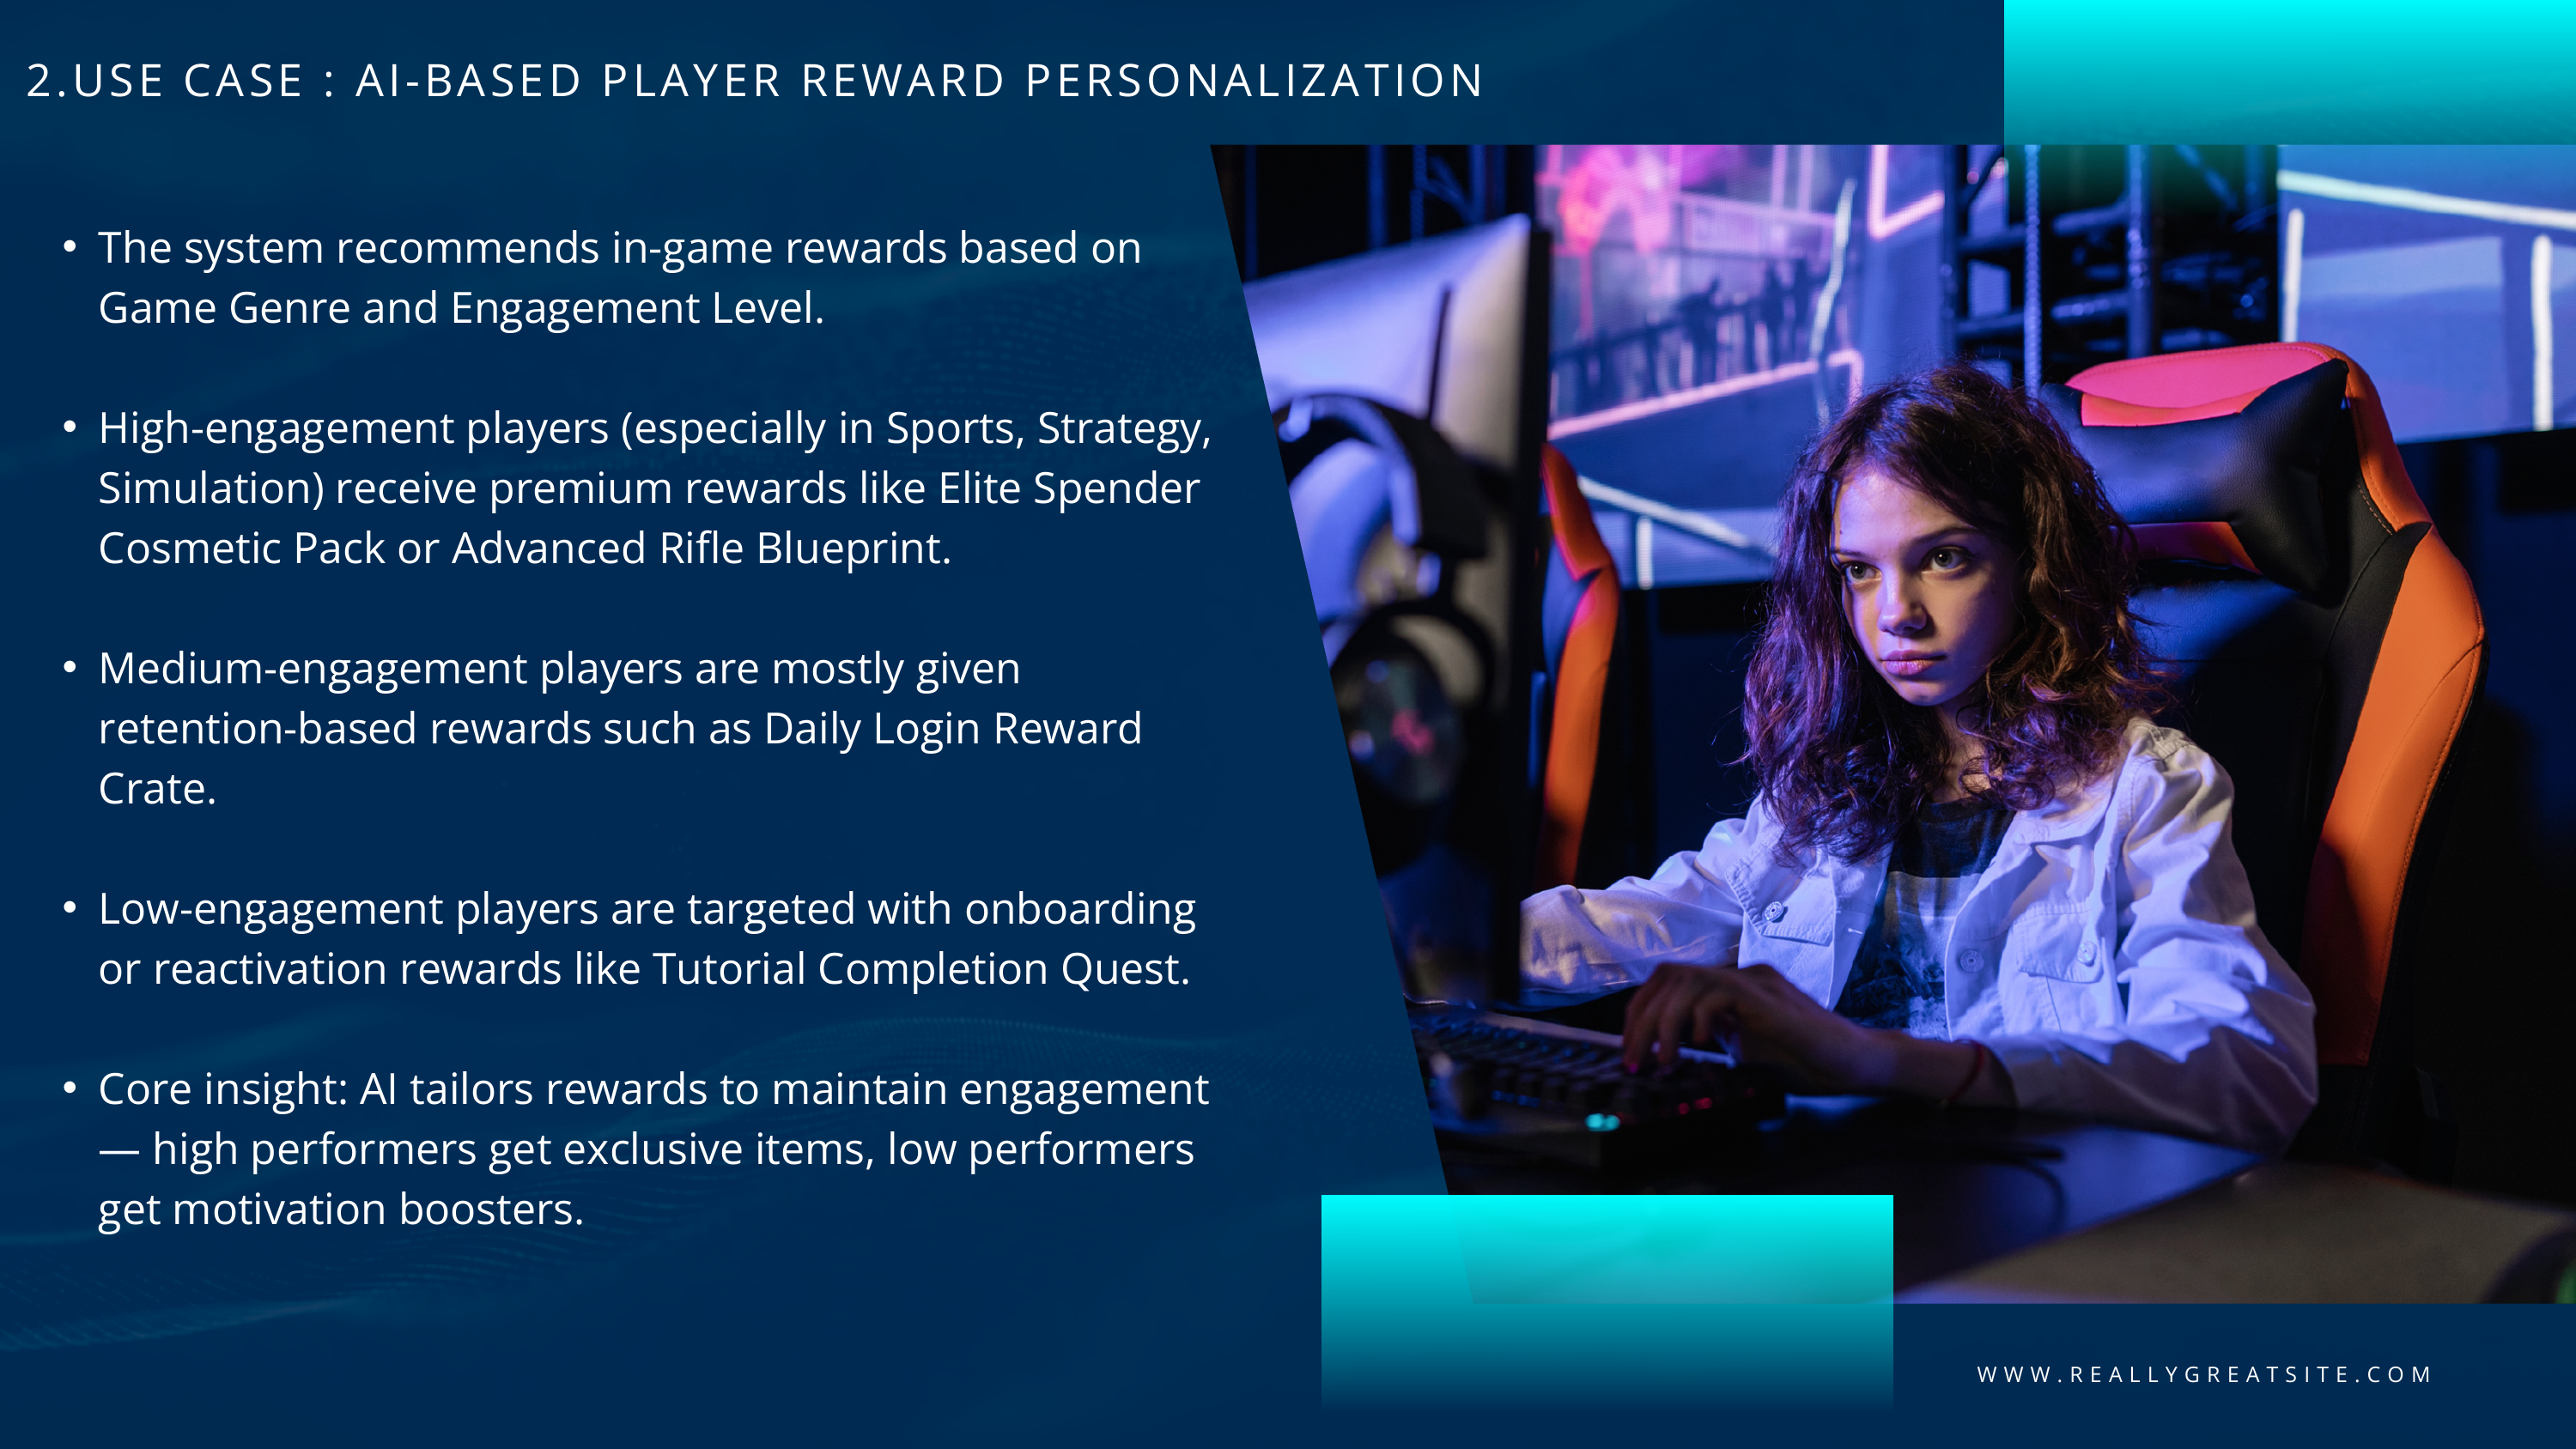

2.USE CASE : AI-BASED PLAYER REWARD PERSONALIZATION

The system recommends in-game rewards based on Game Genre and Engagement Level.

High-engagement players (especially in Sports, Strategy, Simulation) receive premium rewards like Elite Spender Cosmetic Pack or Advanced Rifle Blueprint.

Medium-engagement players are mostly given retention-based rewards such as Daily Login Reward Crate.

Low-engagement players are targeted with onboarding or reactivation rewards like Tutorial Completion Quest.

Core insight: AI tailors rewards to maintain engagement — high performers get exclusive items, low performers get motivation boosters.

WWW.REALLYGREATSITE.COM